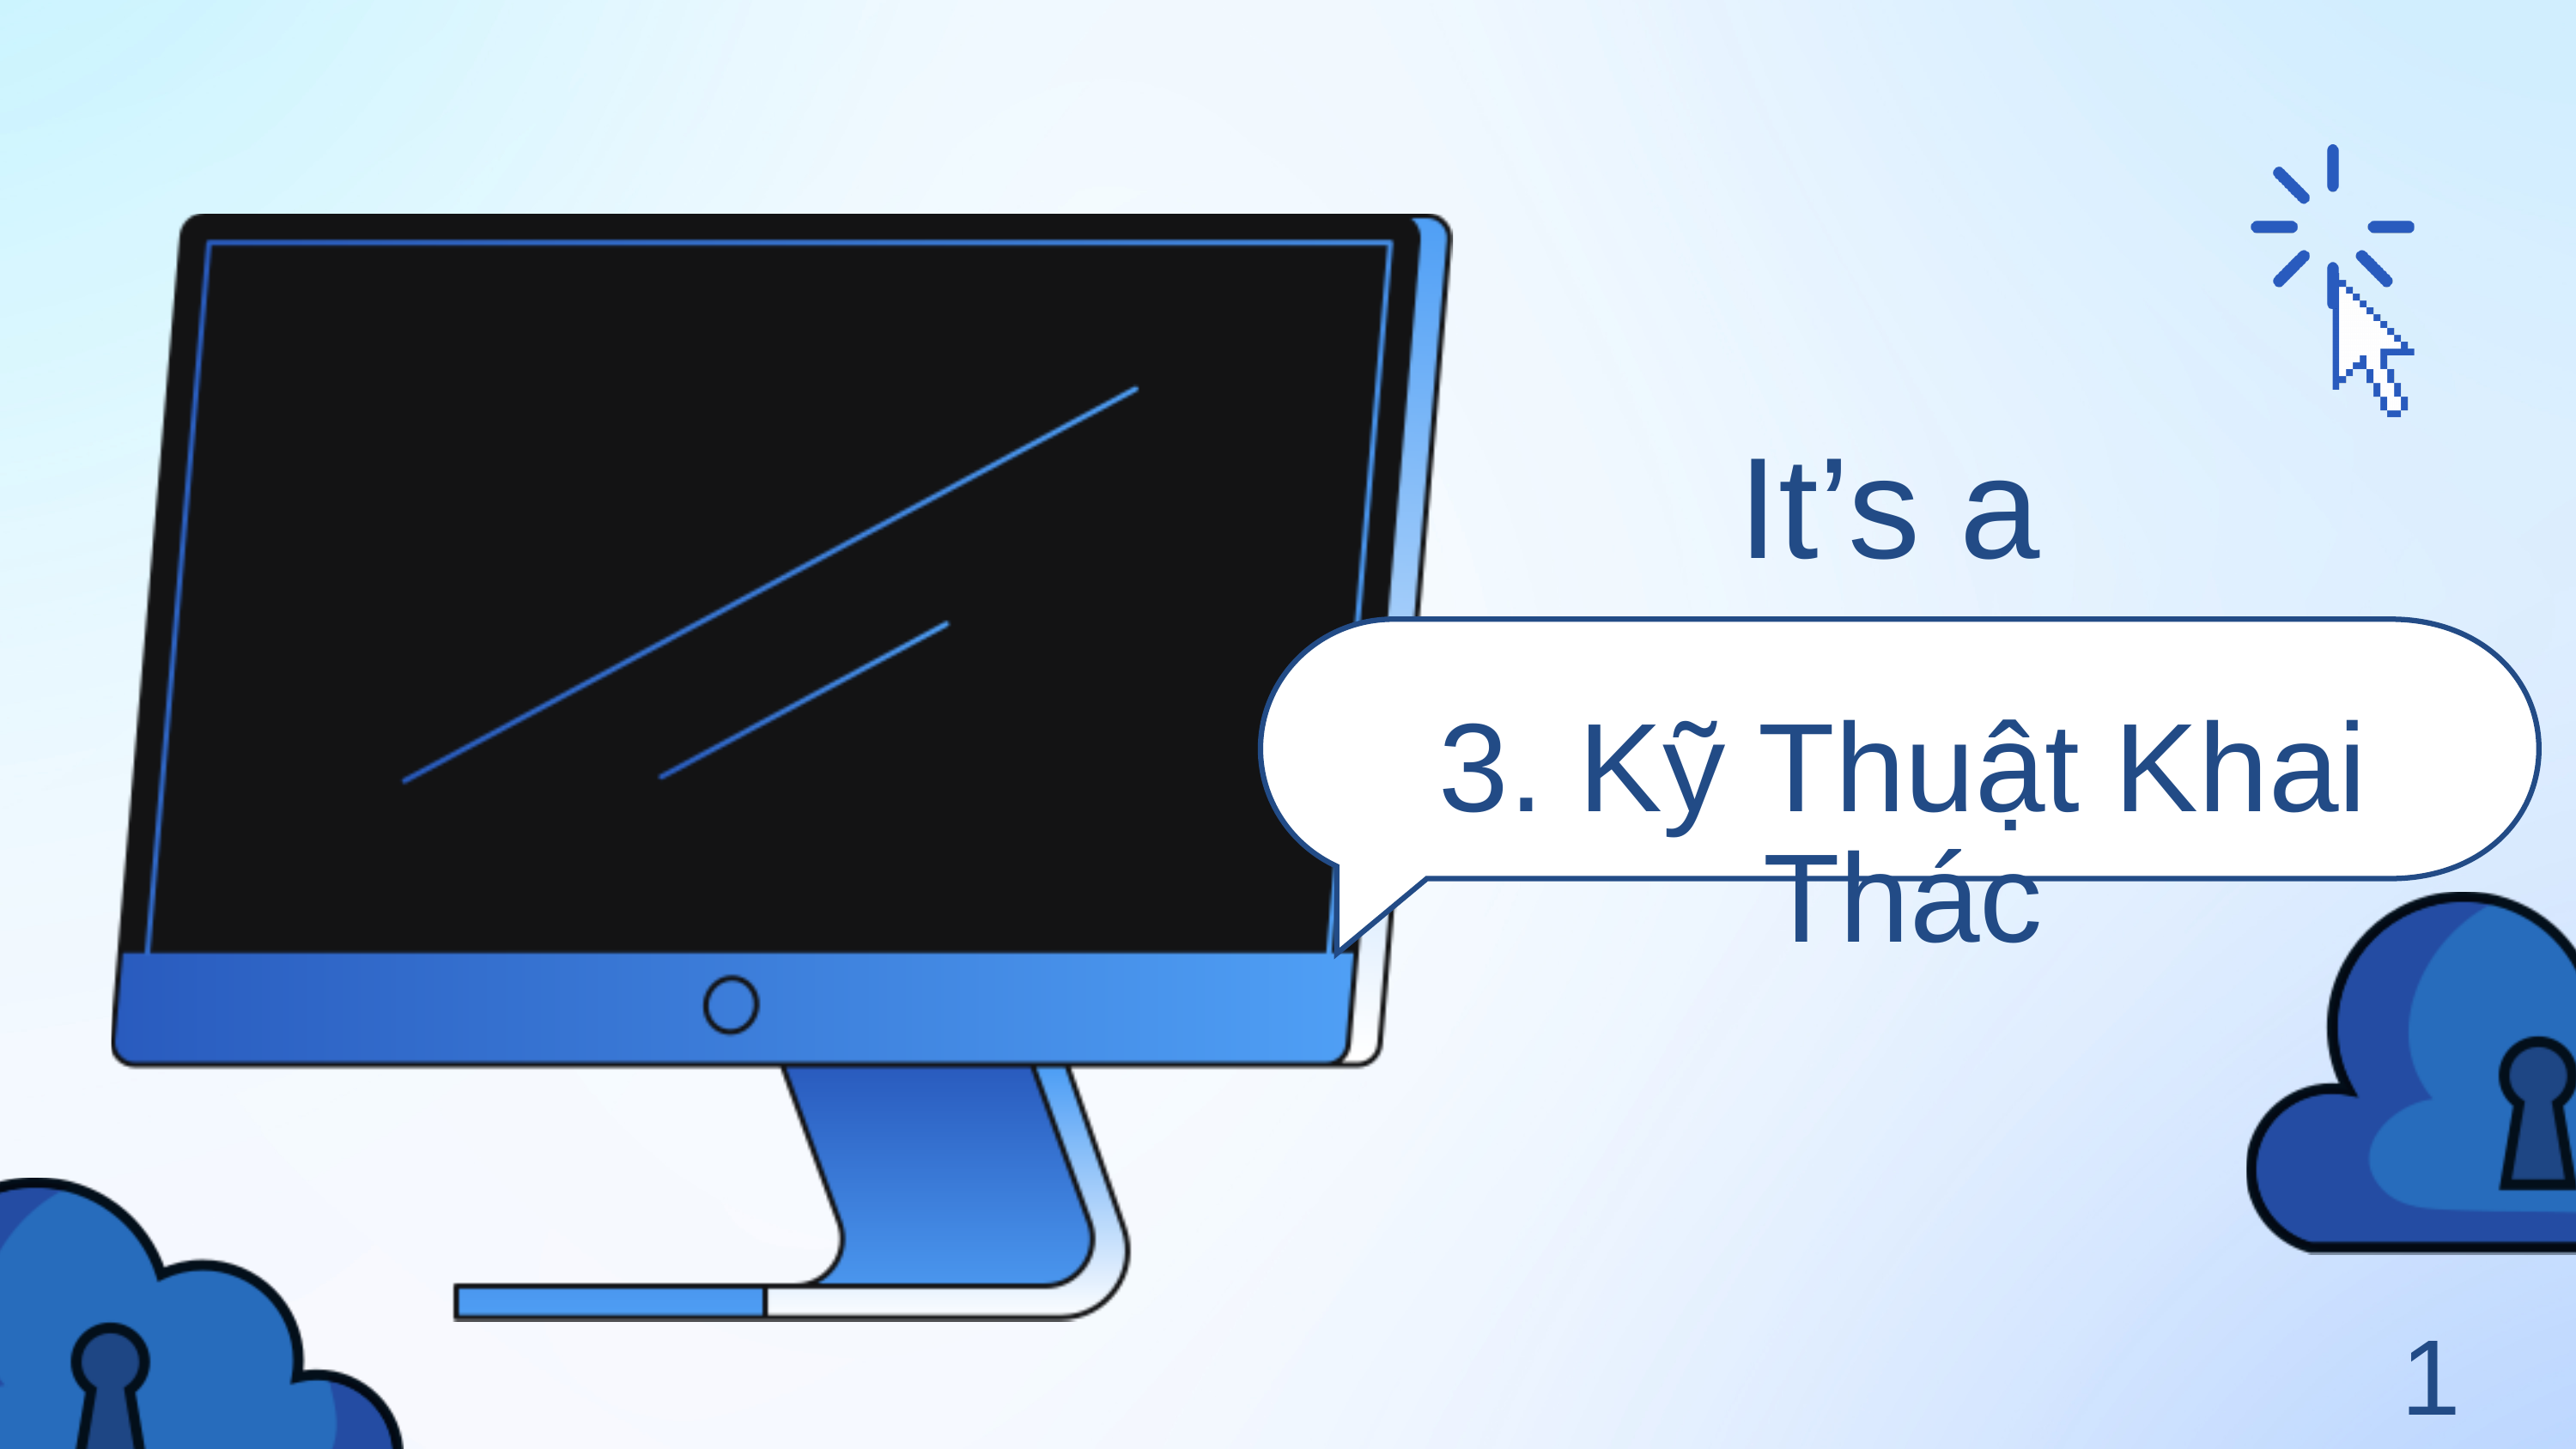

It’s a

3. Kỹ Thuật Khai Thác

17